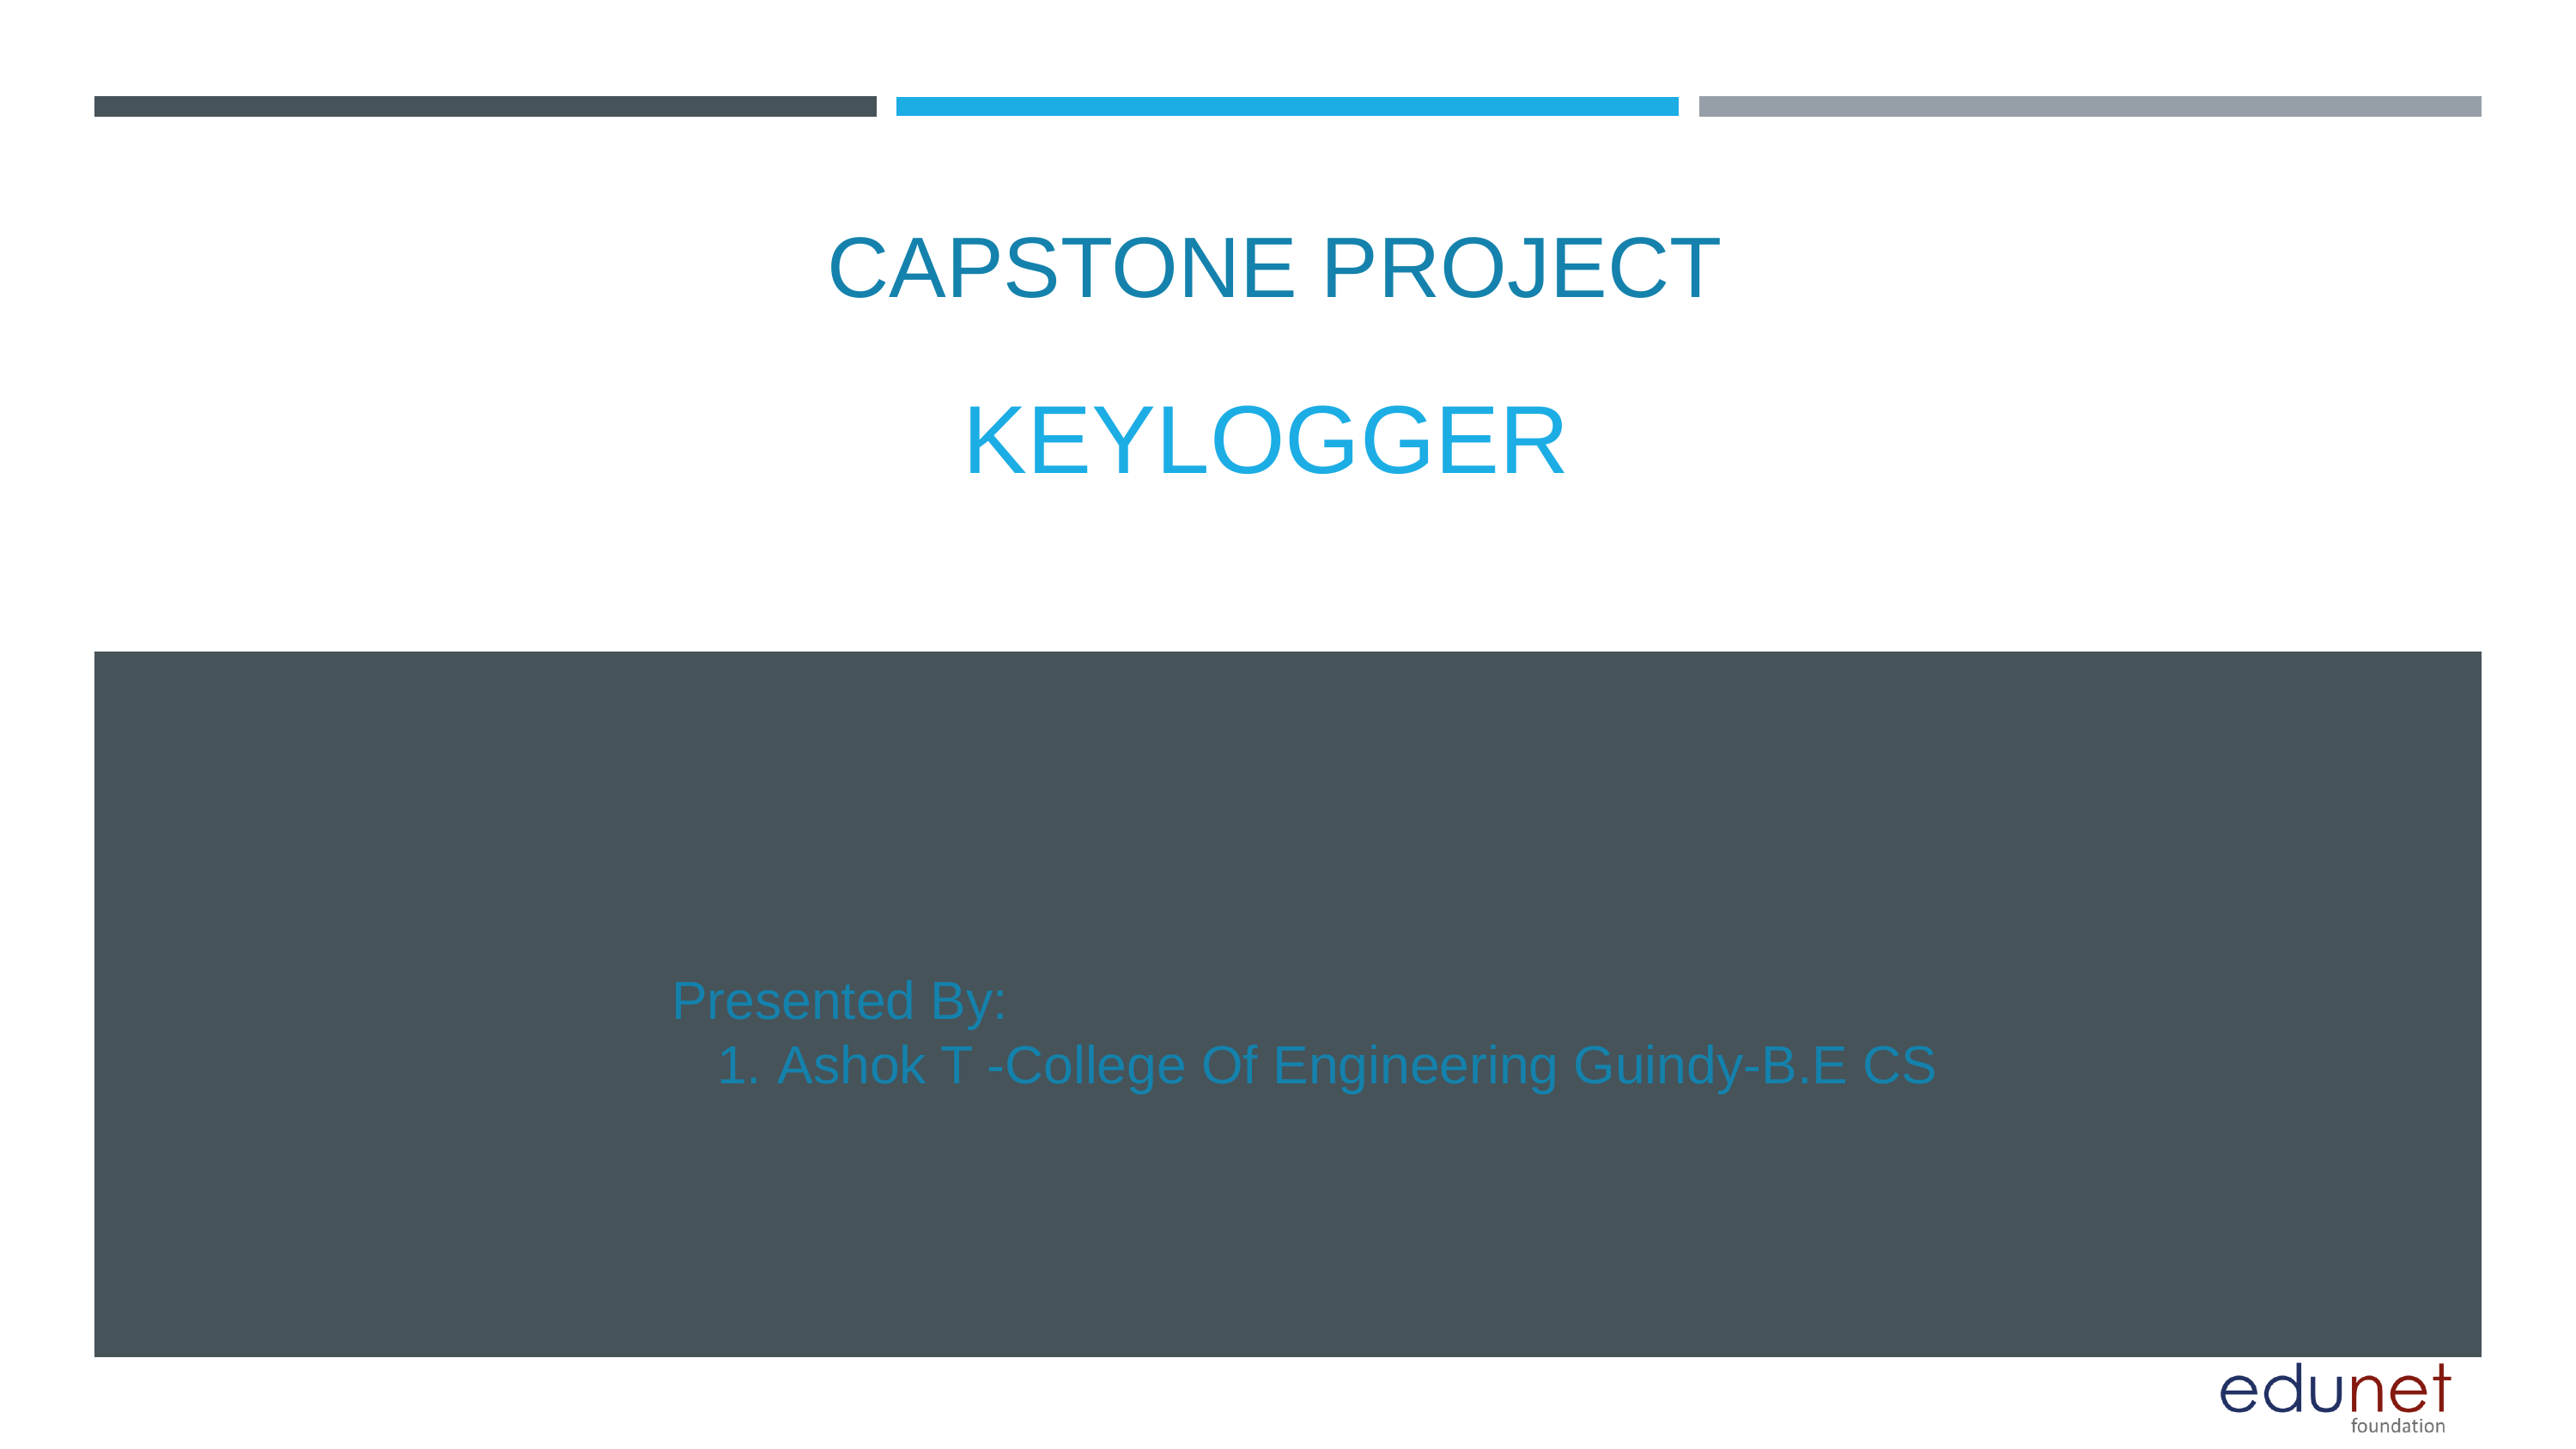

CAPSTONE PROJECT
 KEYLOGGER

Presented By:
 Ashok T -College Of Engineering Guindy-B.E CS